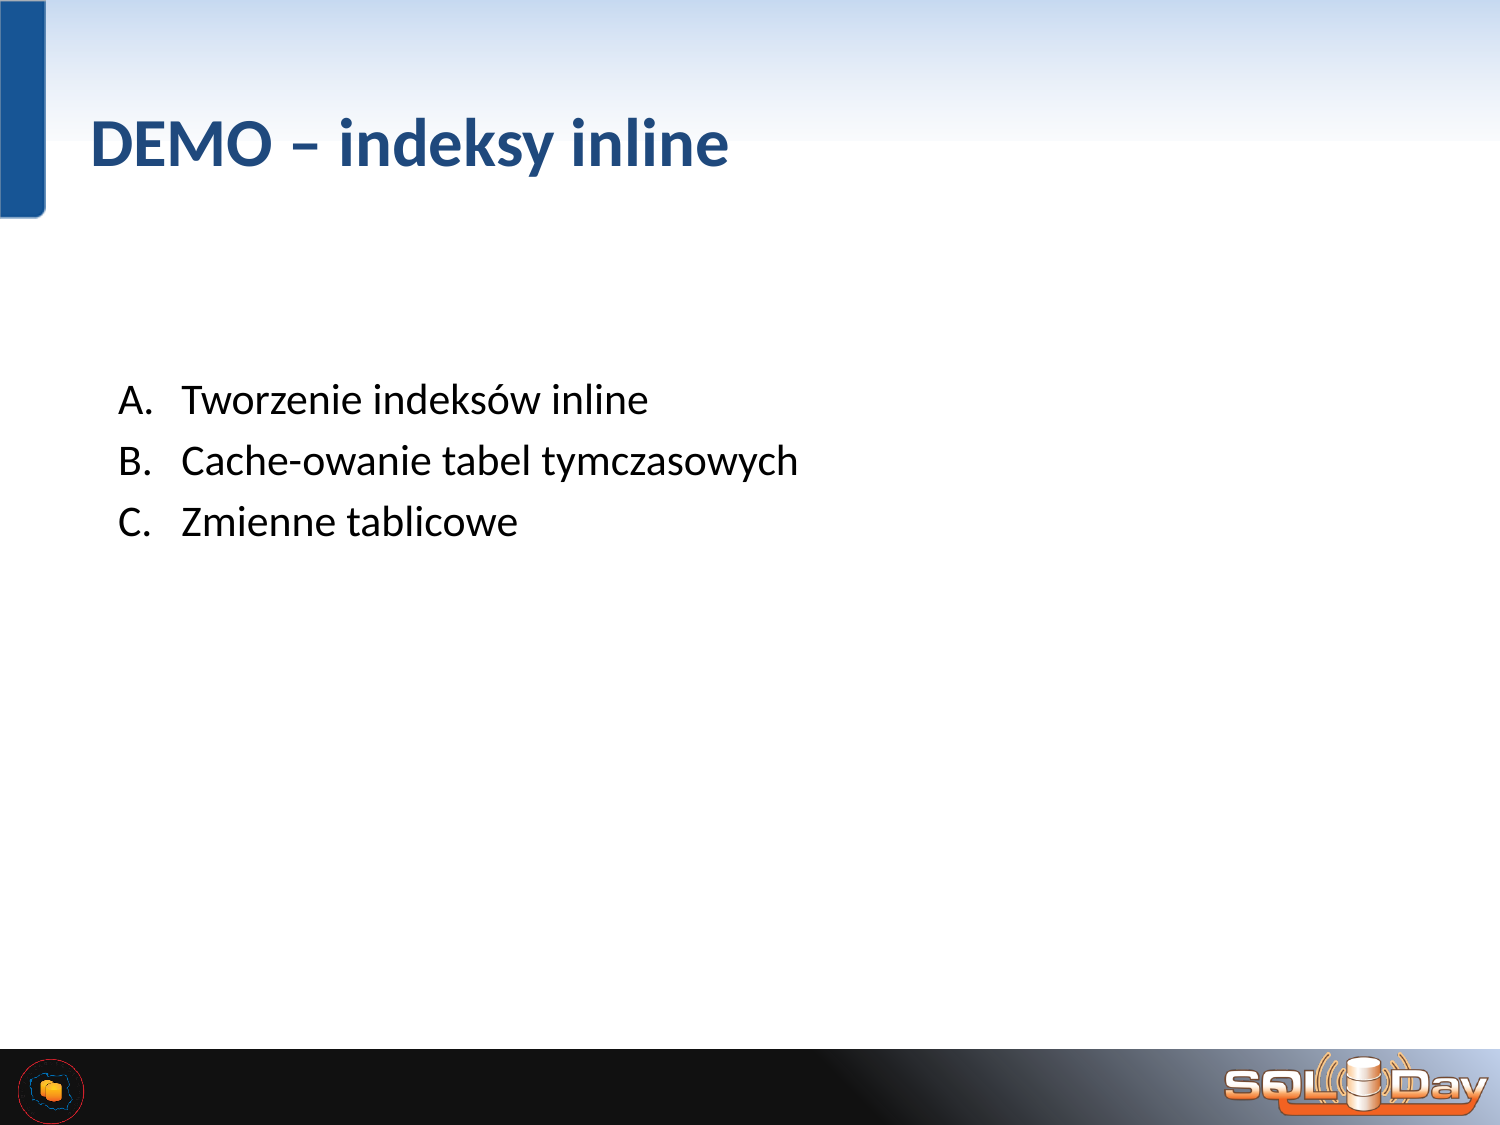

# DEMO – indeksy inline
Tworzenie indeksów inline
Cache-owanie tabel tymczasowych
Zmienne tablicowe